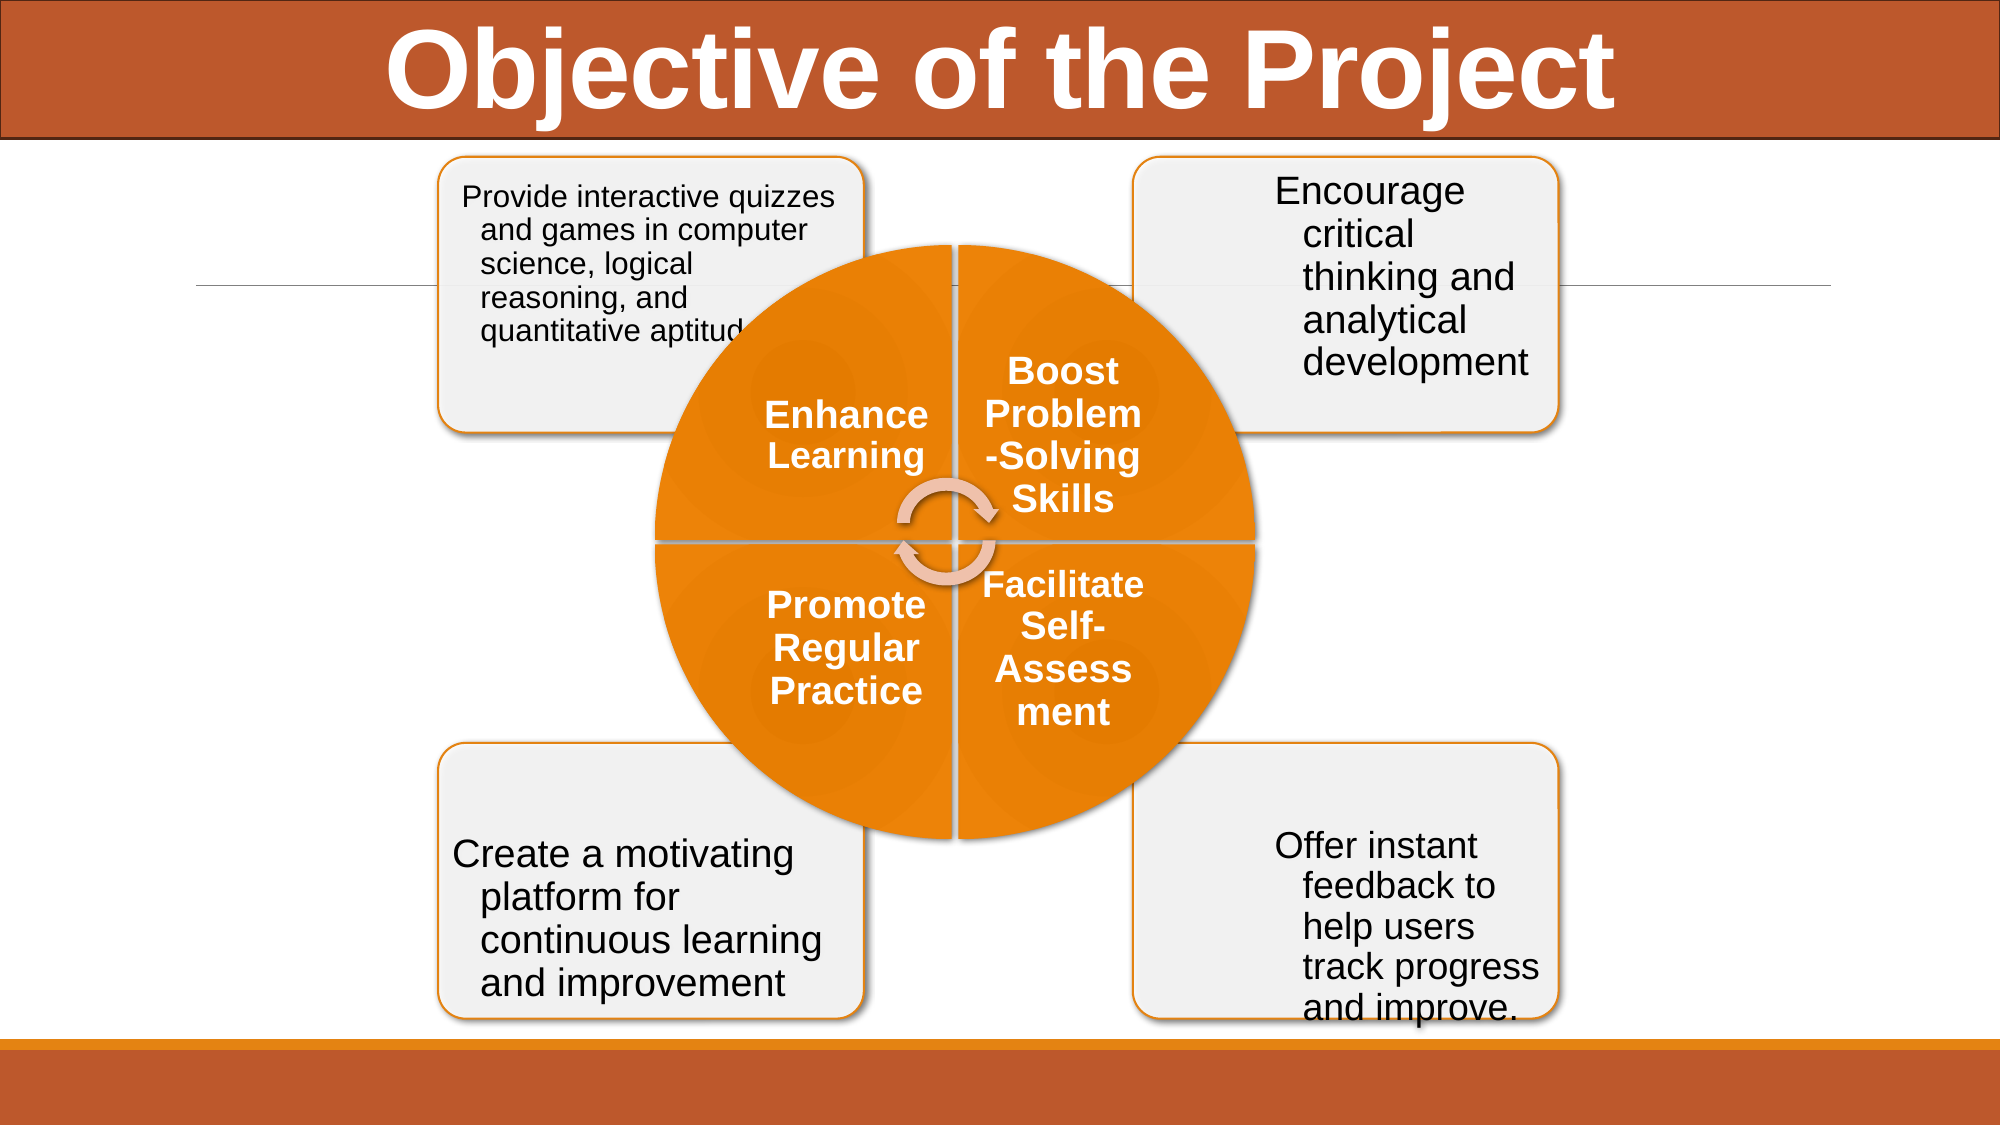

# Objective of the Project
Offer instant feedback to help users track progress and improve.
Create a motivating platform for continuous learning and improvement
Encourage critical thinking and analytical development
Provide interactive quizzes and games in computer science, logical reasoning, and quantitative aptitude.
Enhance Learning
Boost Problem-Solving Skills
Facilitate Self-Assessment
Promote Regular Practice